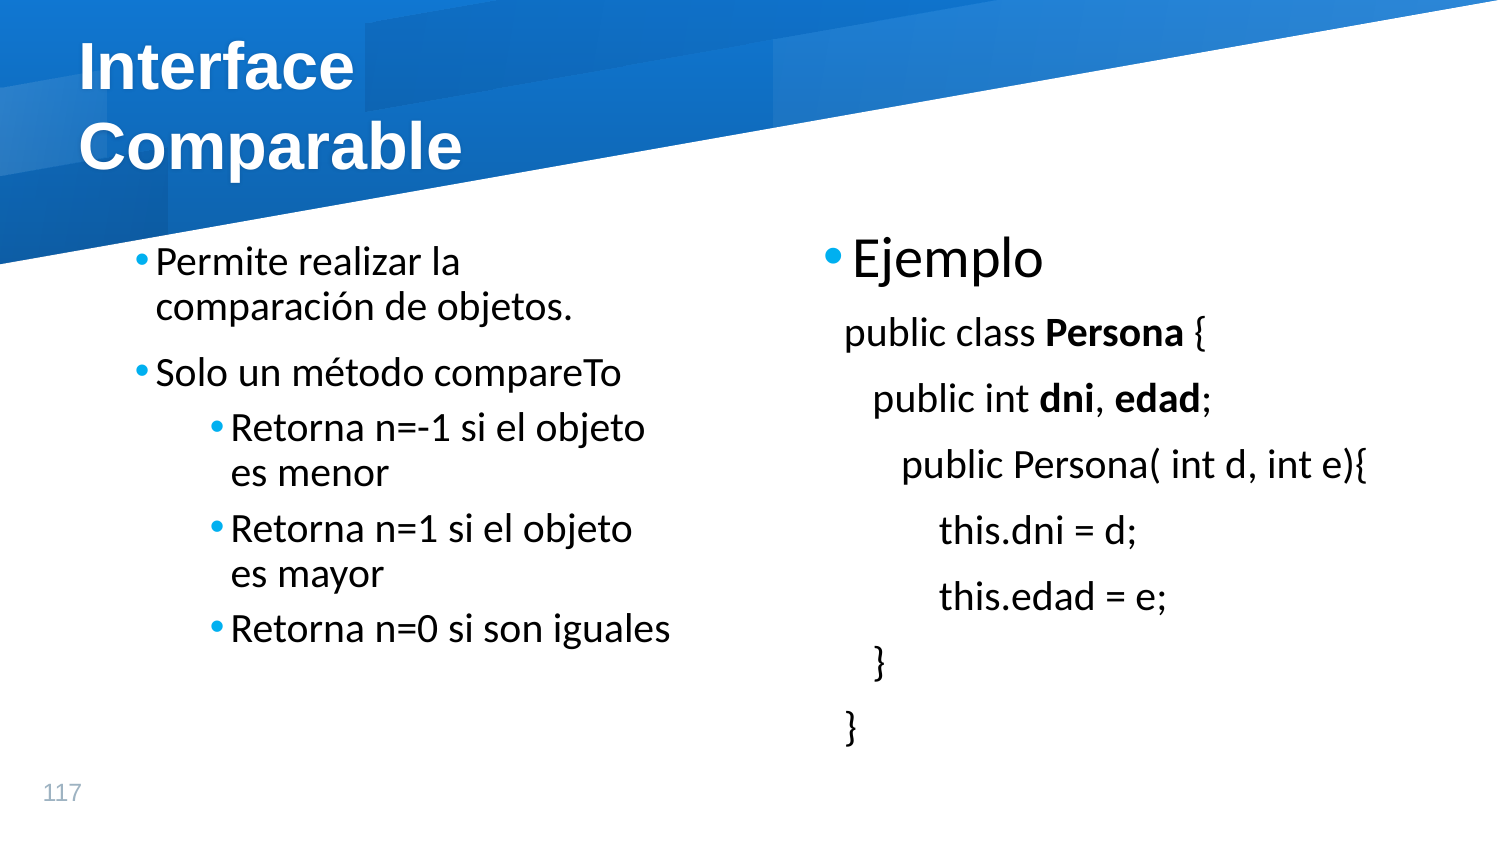

Interface
Comparable
Ejemplo
public class Persona {
   public int dni, edad;
      public Persona( int d, int e){
          this.dni = d;
          this.edad = e;
   }
}

Permite realizar la comparación de objetos.
Solo un método compareTo
Retorna n=-1 si el objeto es menor
Retorna n=1 si el objeto es mayor
Retorna n=0 si son iguales

117